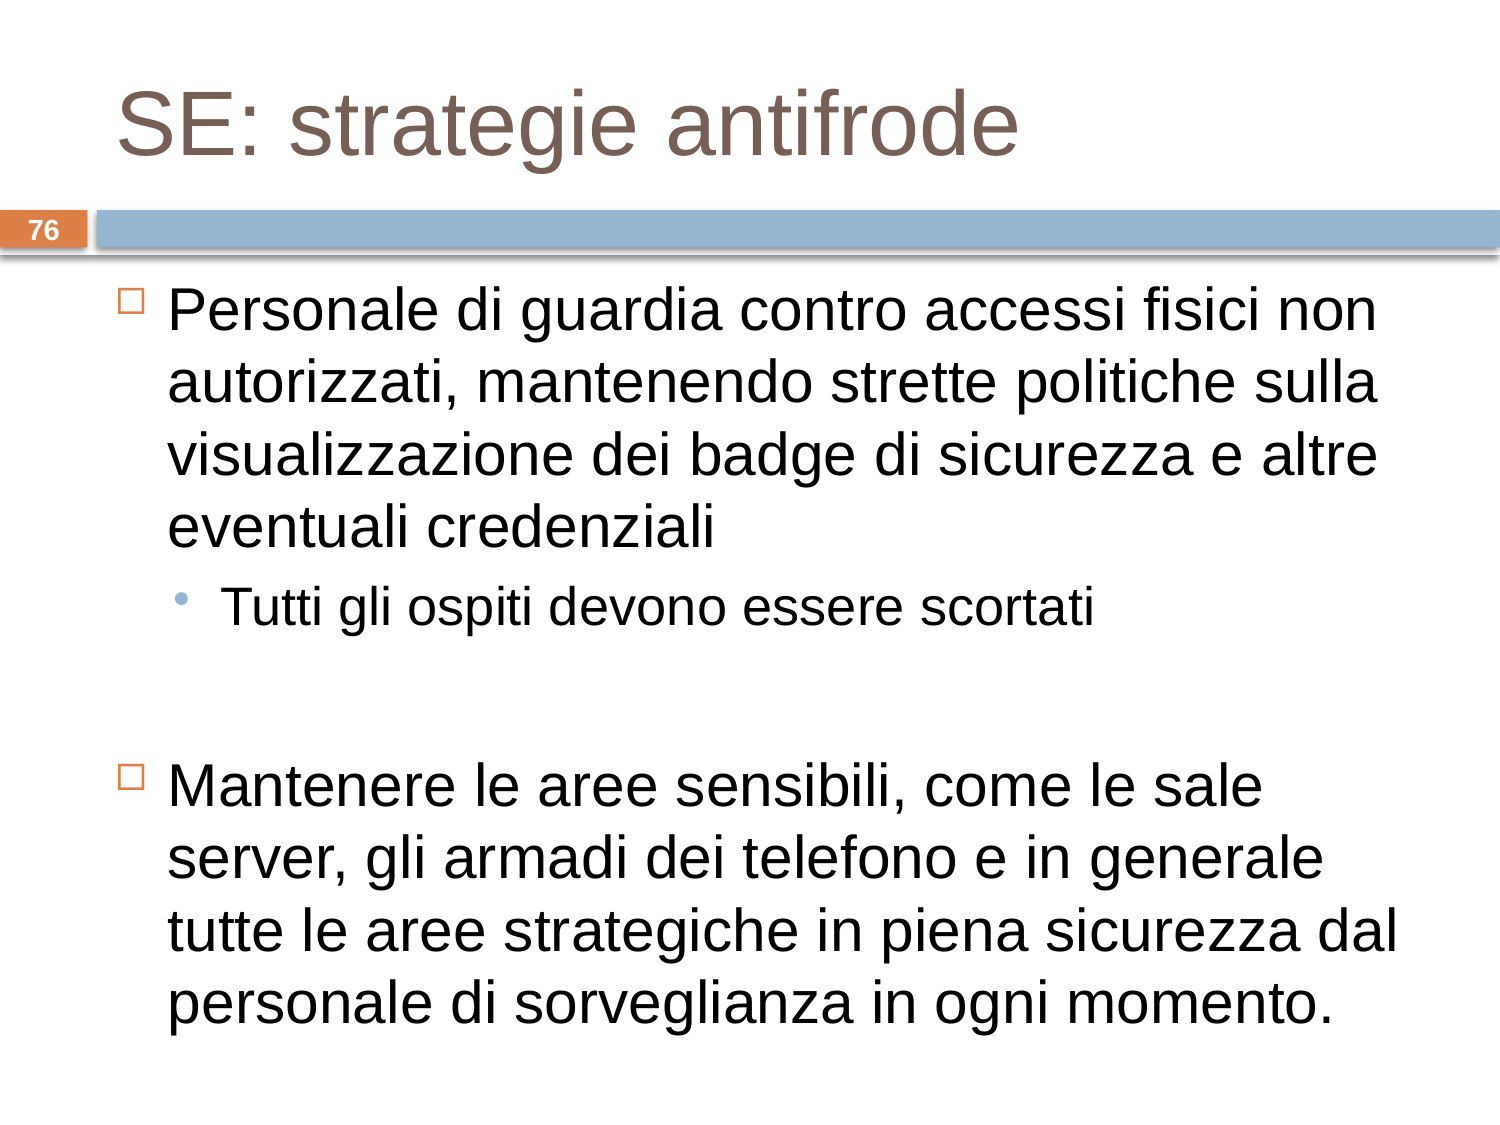

# SE: strategie antifrode
76
Personale di guardia contro accessi fisici non autorizzati, mantenendo strette politiche sulla visualizzazione dei badge di sicurezza e altre eventuali credenziali
Tutti gli ospiti devono essere scortati

Mantenere le aree sensibili, come le sale server, gli armadi dei telefono e in generale tutte le aree strategiche in piena sicurezza dal personale di sorveglianza in ogni momento.